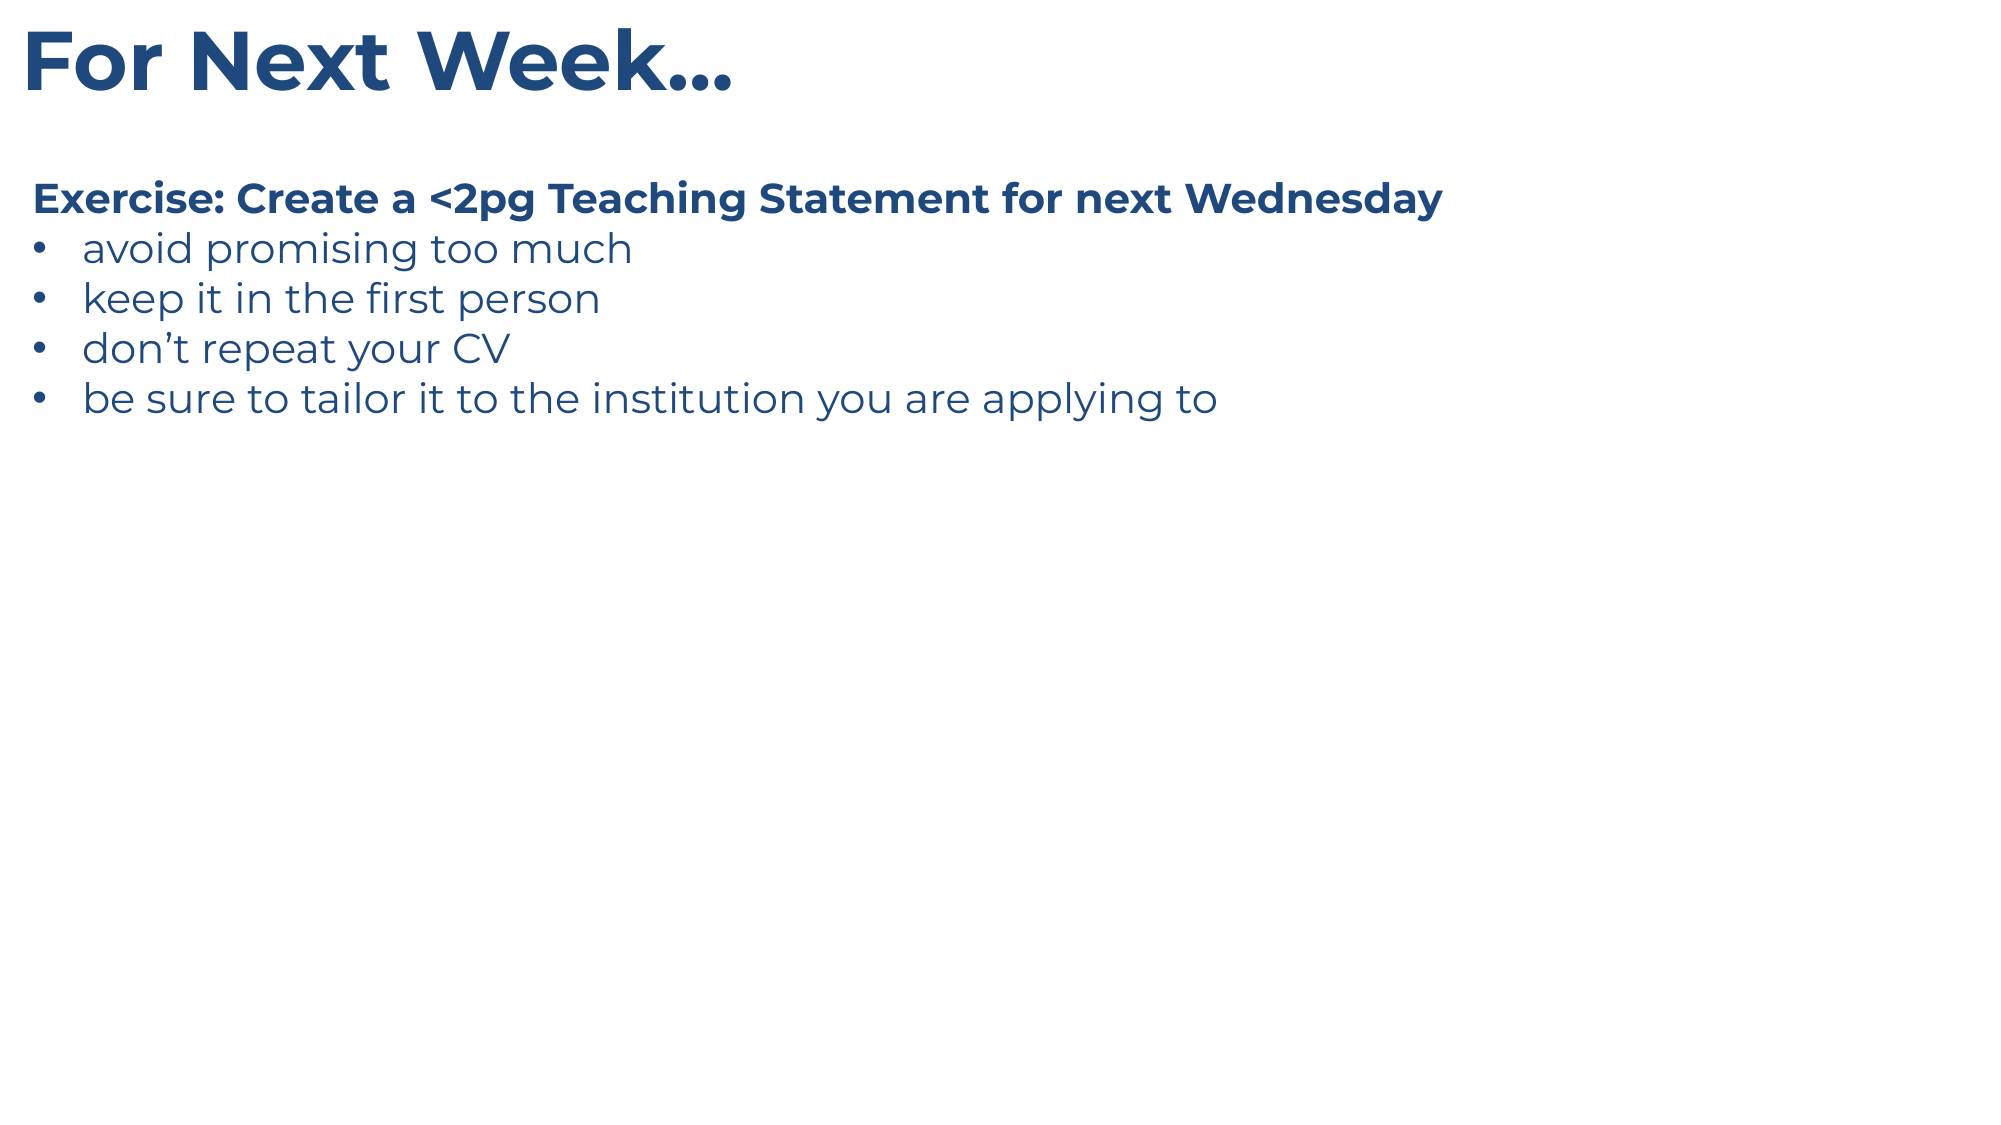

For Next Week…
Exercise: Create a <2pg Teaching Statement for next Wednesday
avoid promising too much
keep it in the first person
don’t repeat your CV
be sure to tailor it to the institution you are applying to